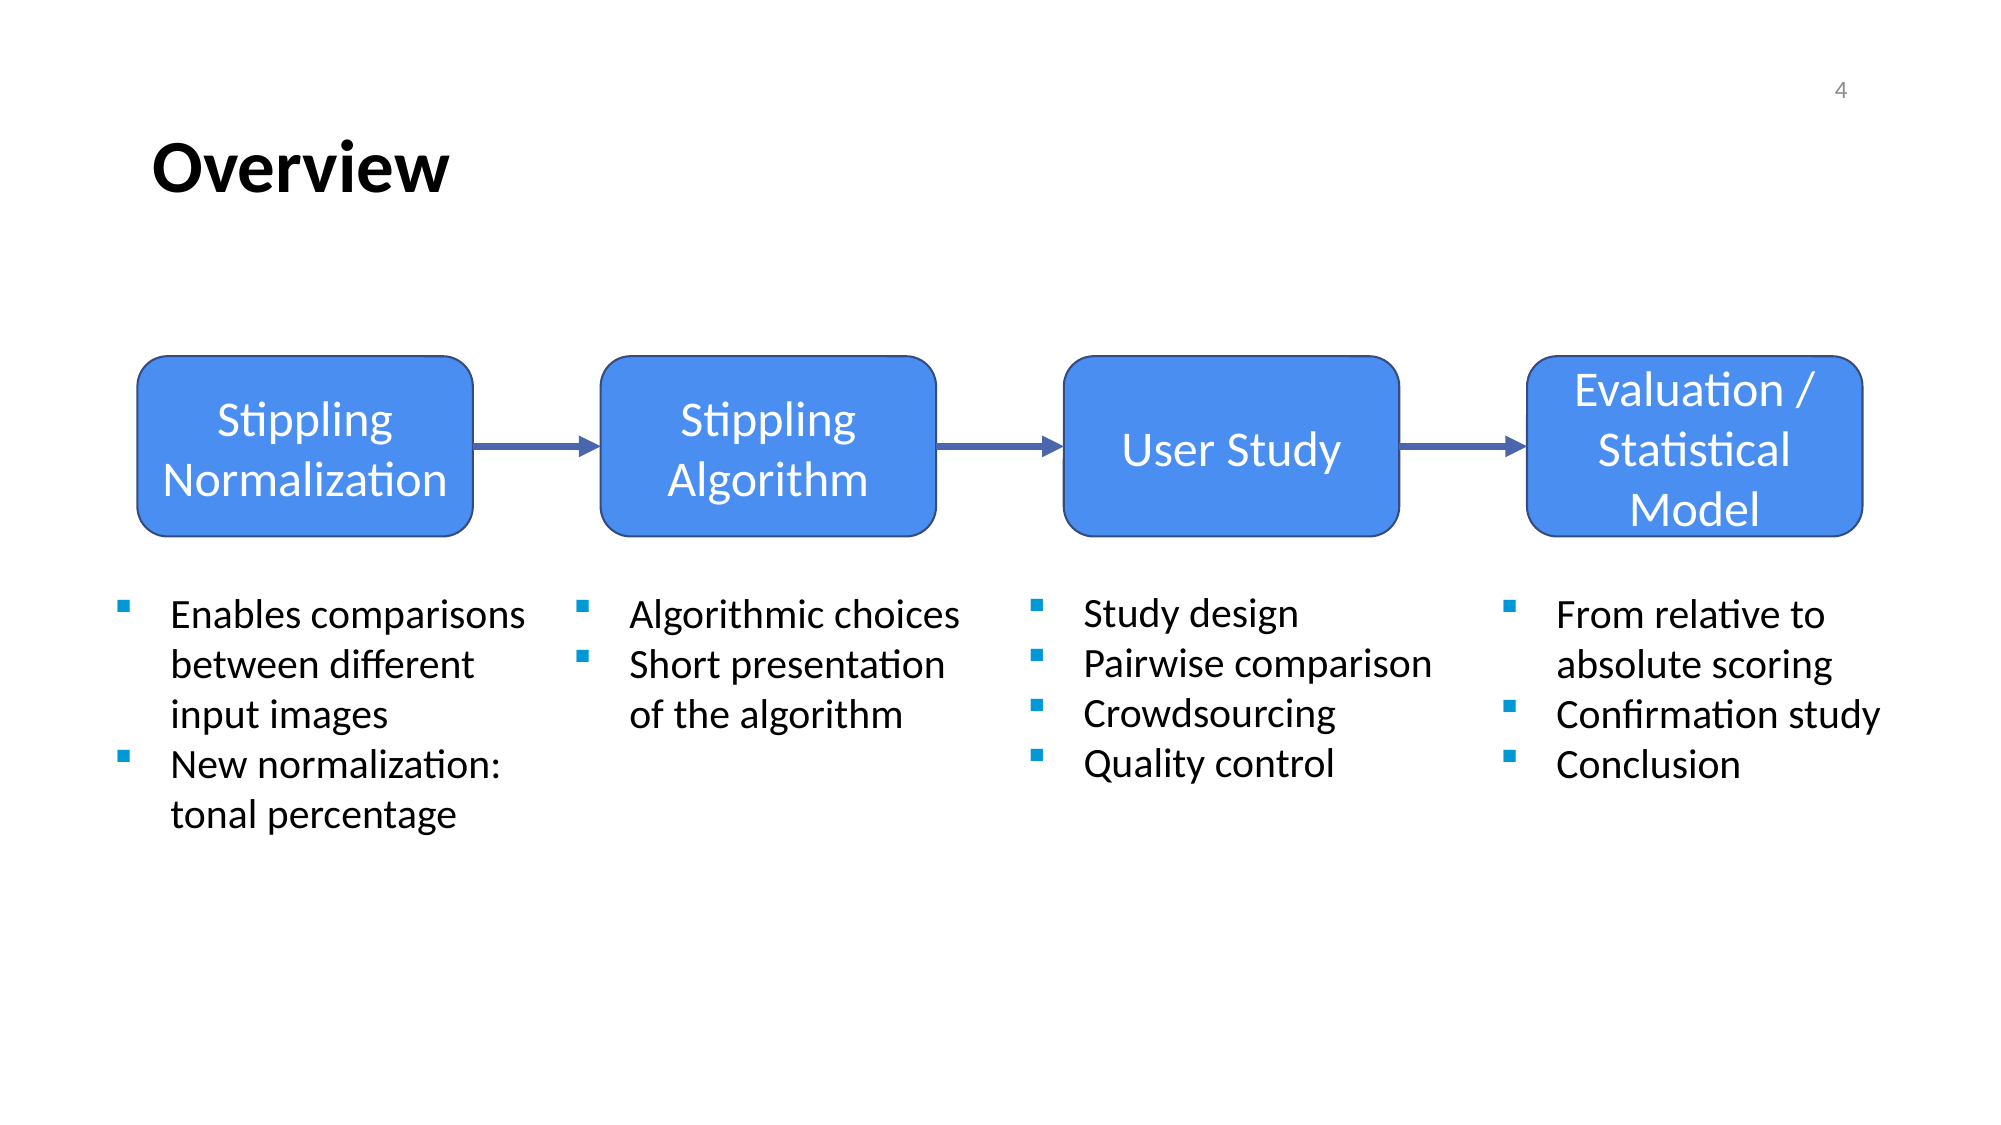

4
# Overview
Stippling Normalization
Stippling Algorithm
User Study
Evaluation / Statistical Model
Study design
Pairwise comparison
Crowdsourcing
Quality control
Enables comparisons between different input images
New normalization:
tonal percentage
Algorithmic choices
Short presentation of the algorithm
From relative to absolute scoring
Confirmation study
Conclusion